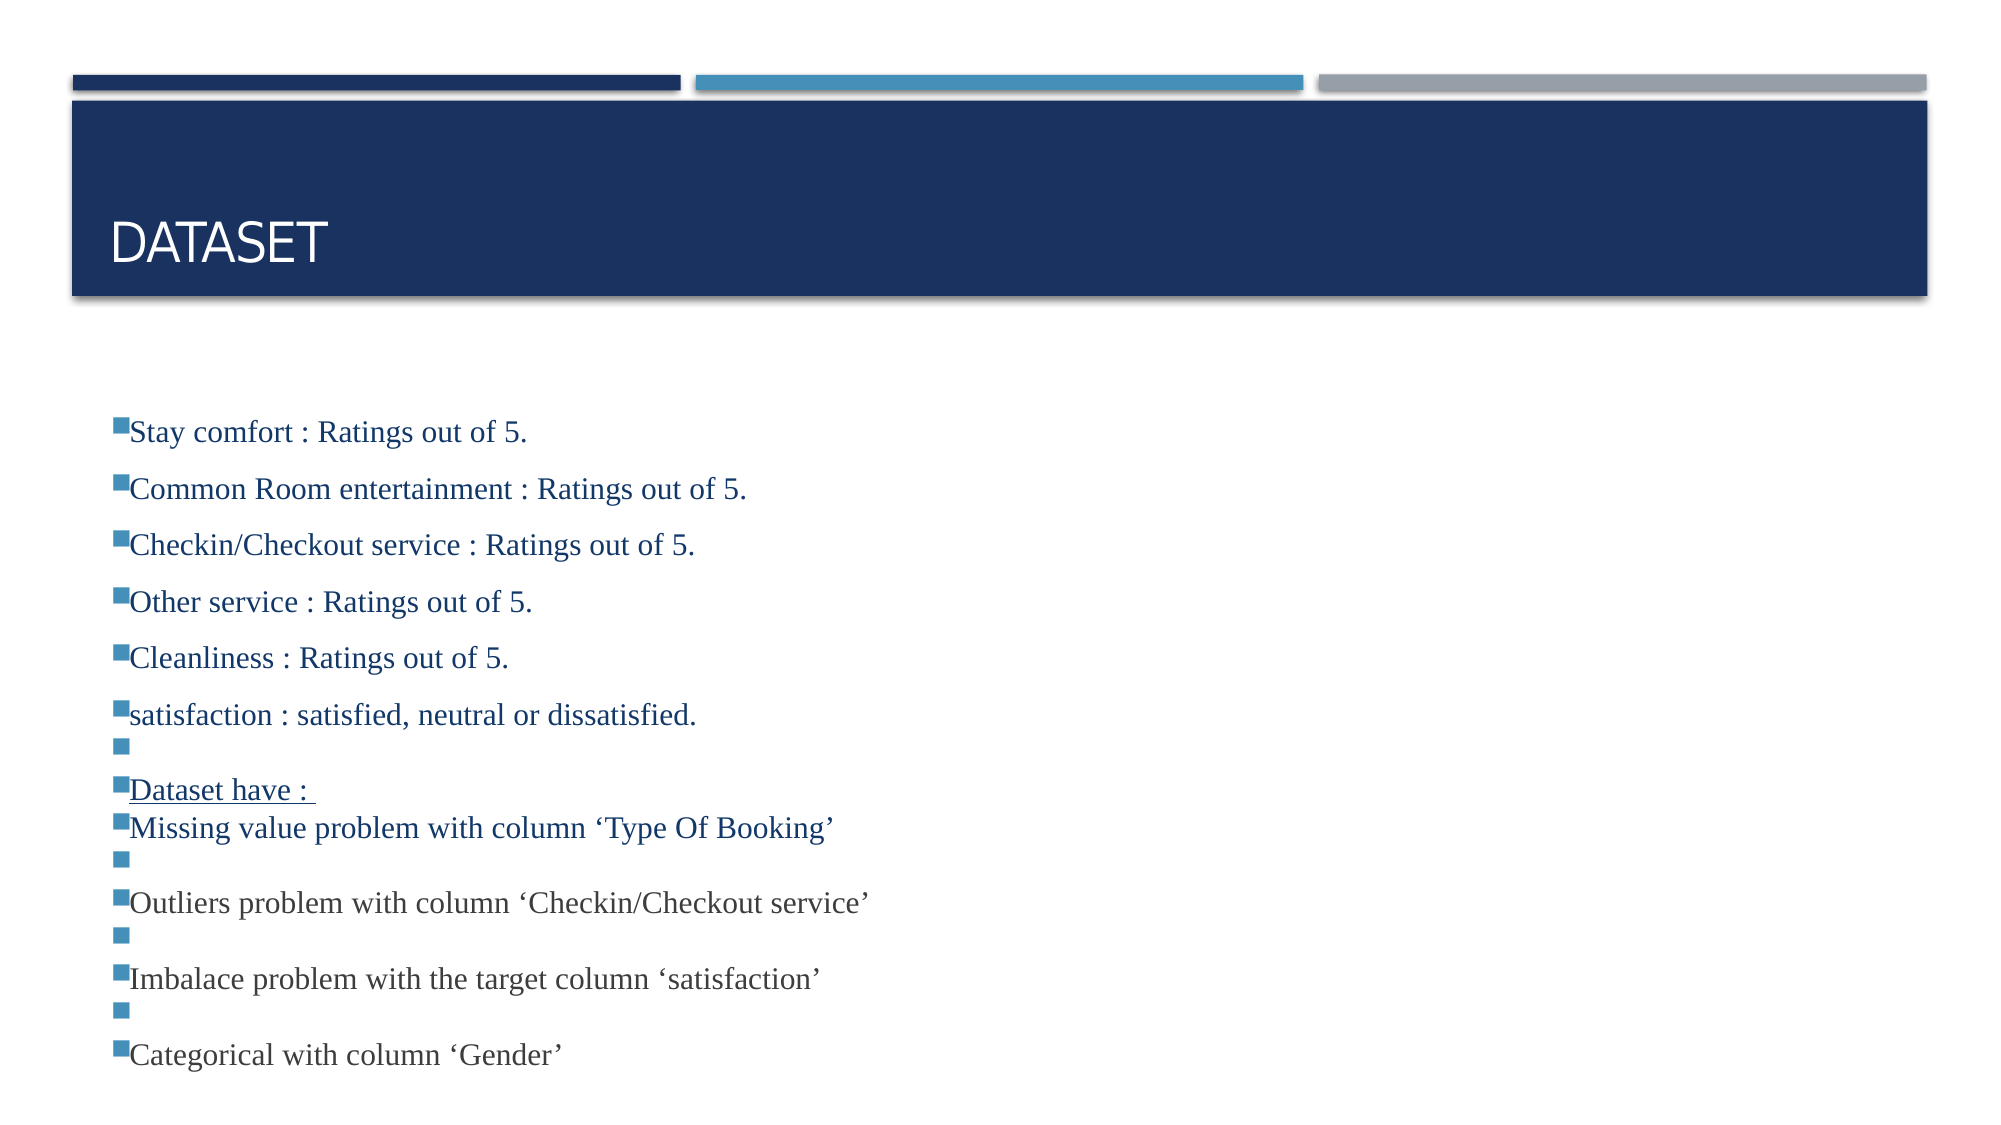

# Dataset

Stay comfort : Ratings out of 5.
Common Room entertainment : Ratings out of 5.
Checkin/Checkout service : Ratings out of 5.
Other service : Ratings out of 5.
Cleanliness : Ratings out of 5.
satisfaction : satisfied, neutral or dissatisfied.

Dataset have :
Missing value problem with column ‘Type Of Booking’

Outliers problem with column ‘Checkin/Checkout service’

Imbalace problem with the target column ‘satisfaction’

Categorical with column ‘Gender’